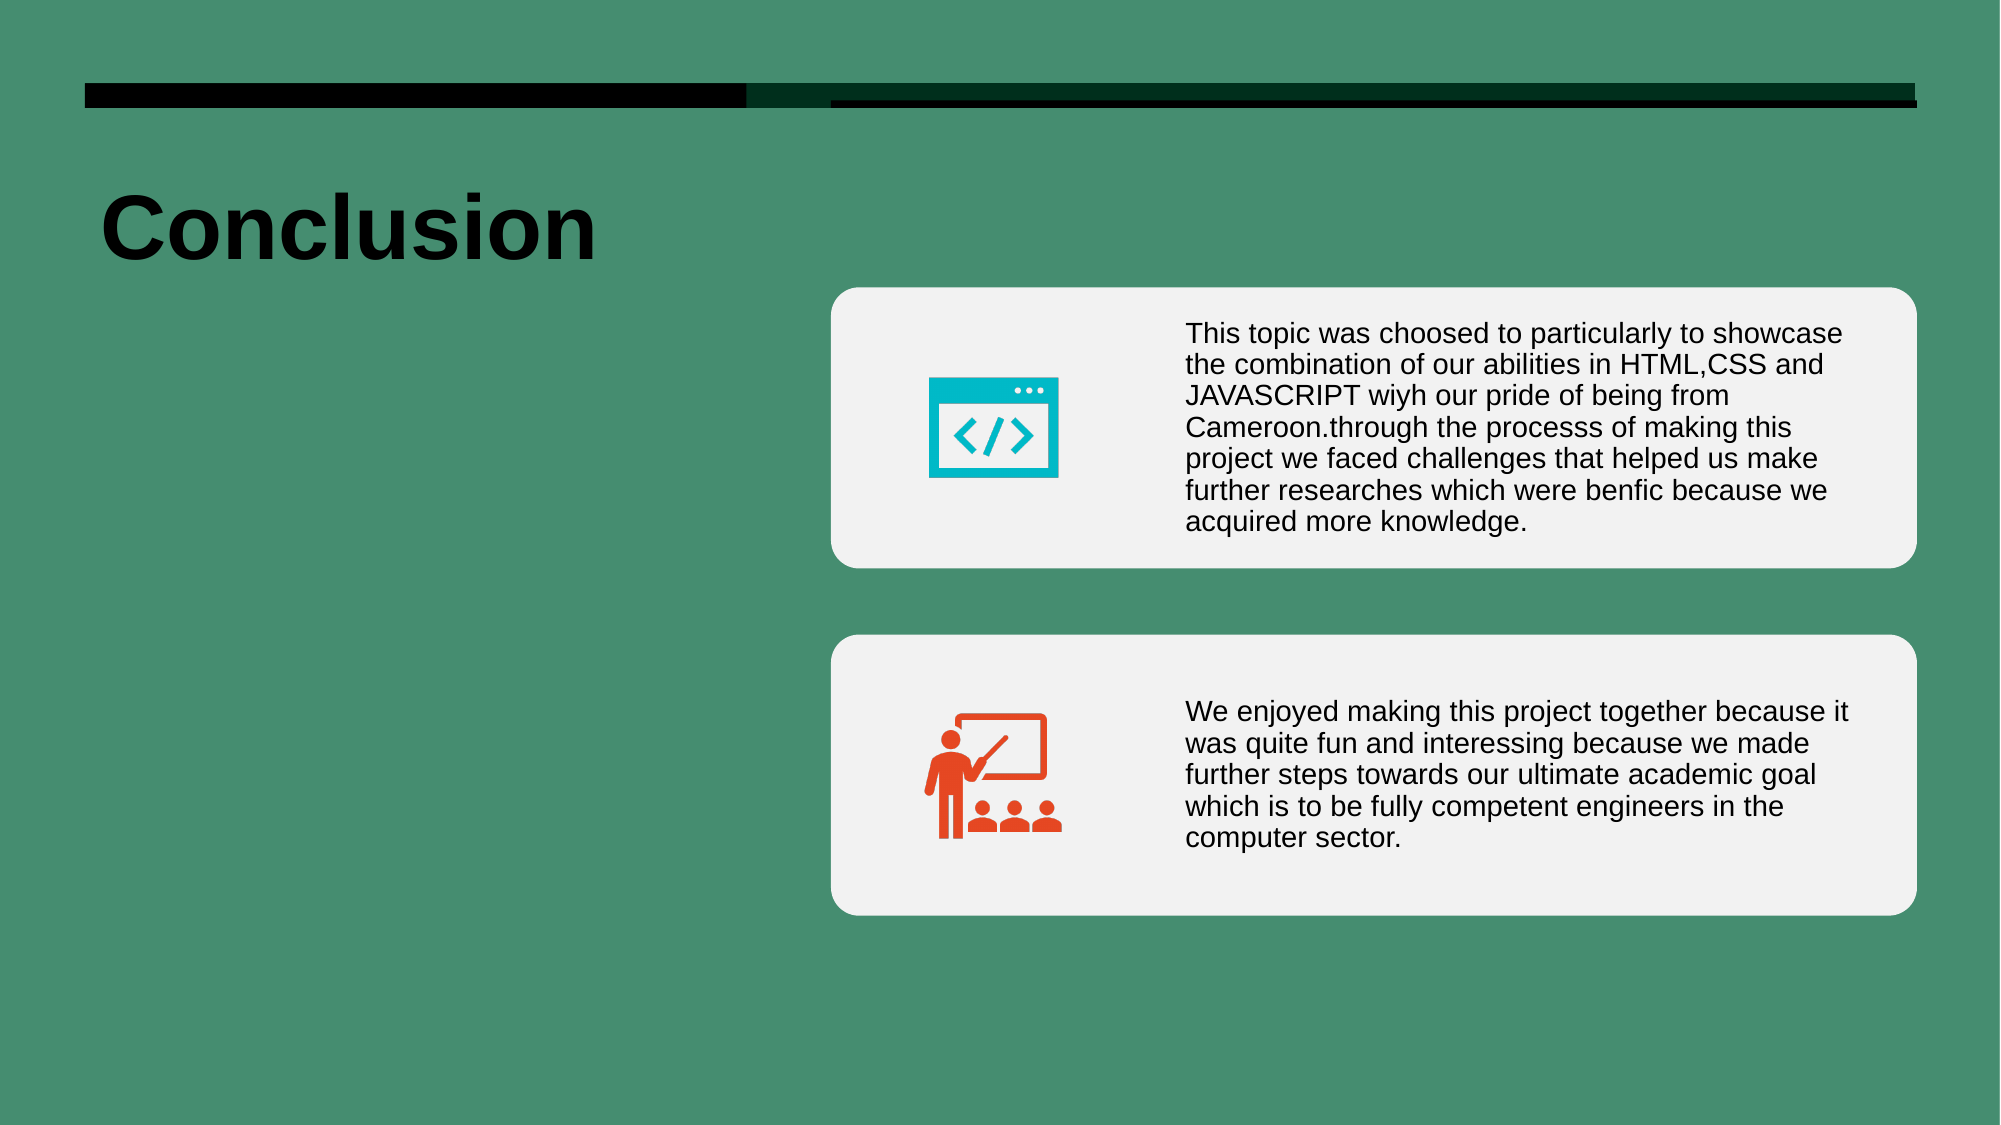

# Conclusion
This topic was choosed to particularly to showcase the combination of our abilities in HTML,CSS and JAVASCRIPT wiyh our pride of being from Cameroon.through the processs of making this project we faced challenges that helped us make further researches which were benfic because we acquired more knowledge.
We enjoyed making this project together because it was quite fun and interessing because we made further steps towards our ultimate academic goal which is to be fully competent engineers in the computer sector.